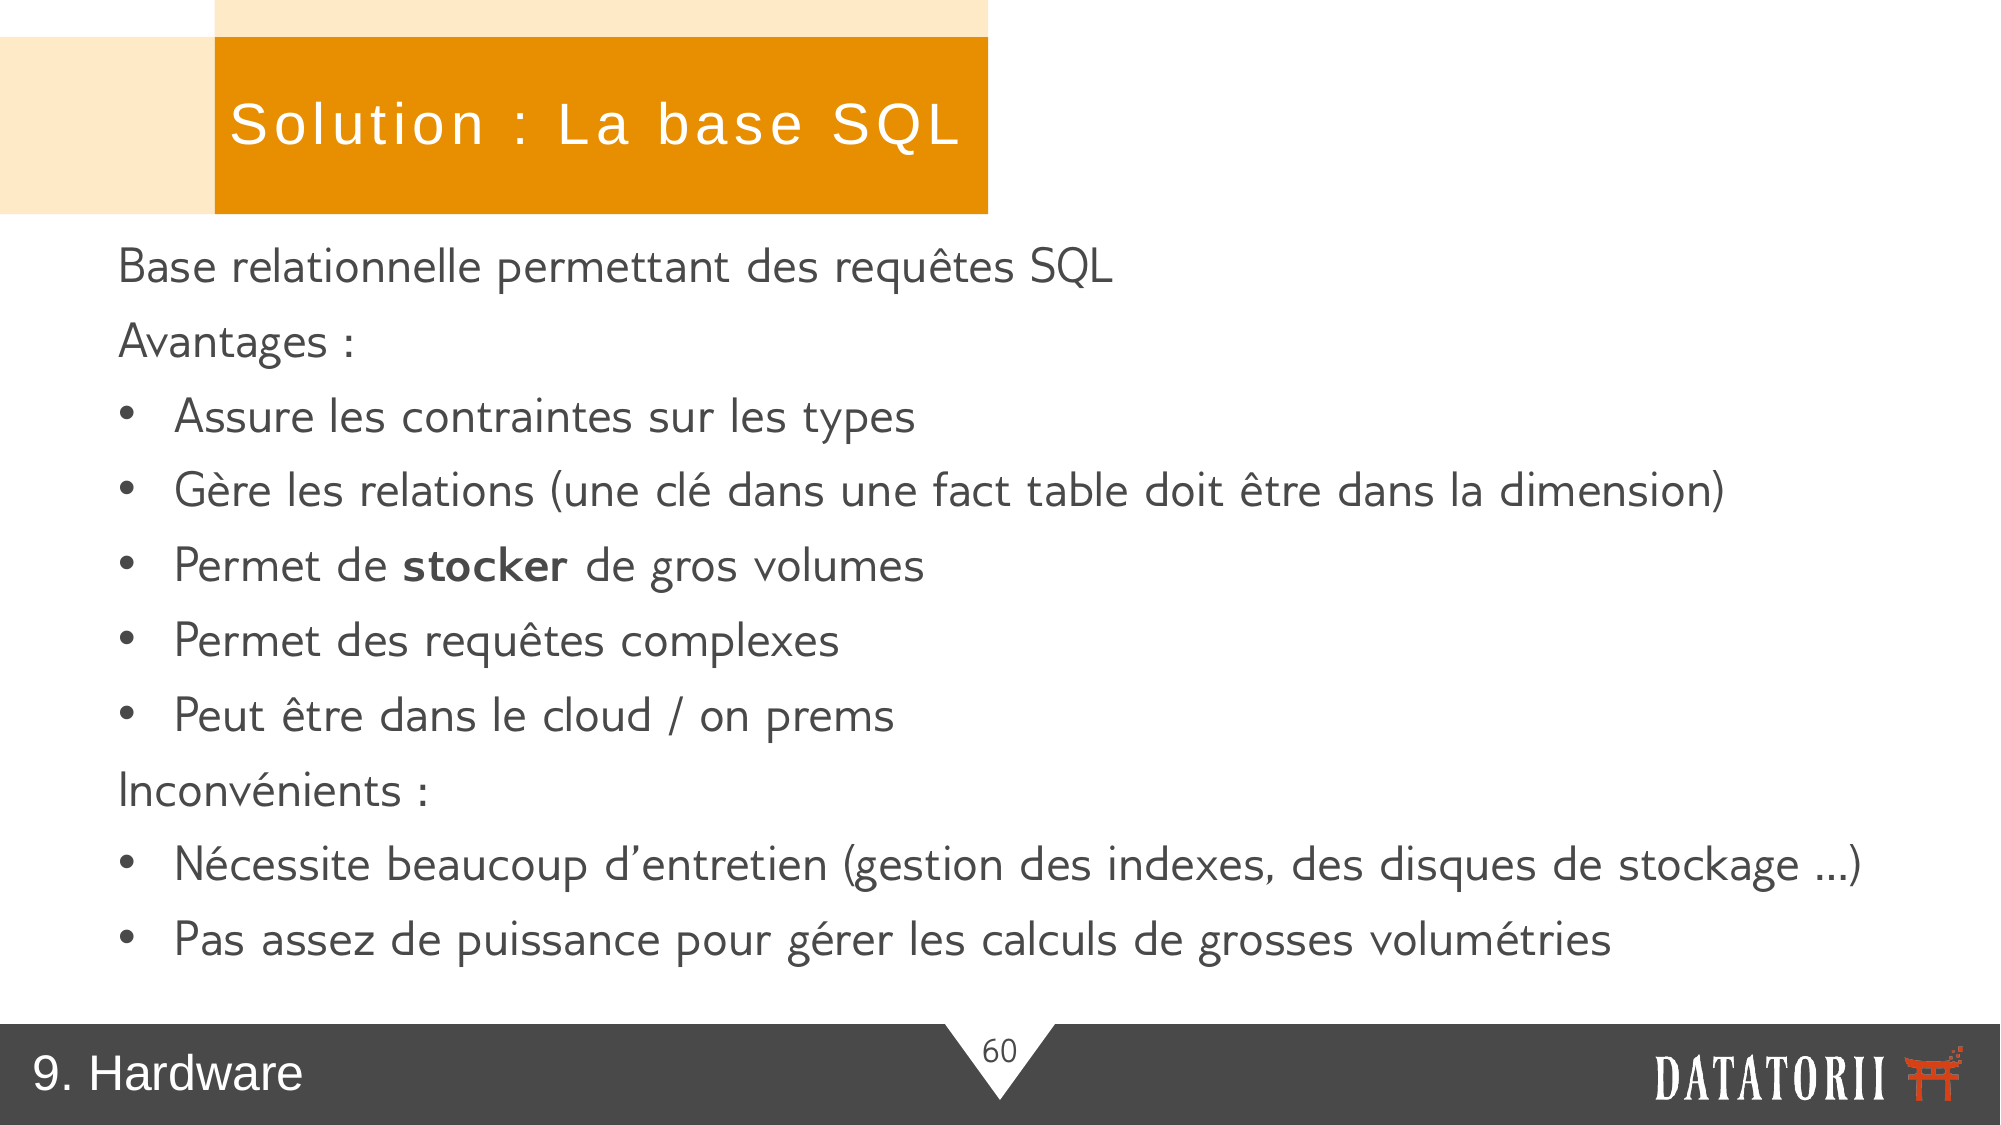

Solution : La base SQL
Base relationnelle permettant des requêtes SQL
Avantages :
Assure les contraintes sur les types
Gère les relations (une clé dans une fact table doit être dans la dimension)
Permet de stocker de gros volumes
Permet des requêtes complexes
Peut être dans le cloud / on prems
Inconvénients :
Nécessite beaucoup d’entretien (gestion des indexes, des disques de stockage …)
Pas assez de puissance pour gérer les calculs de grosses volumétries

9. Hardware